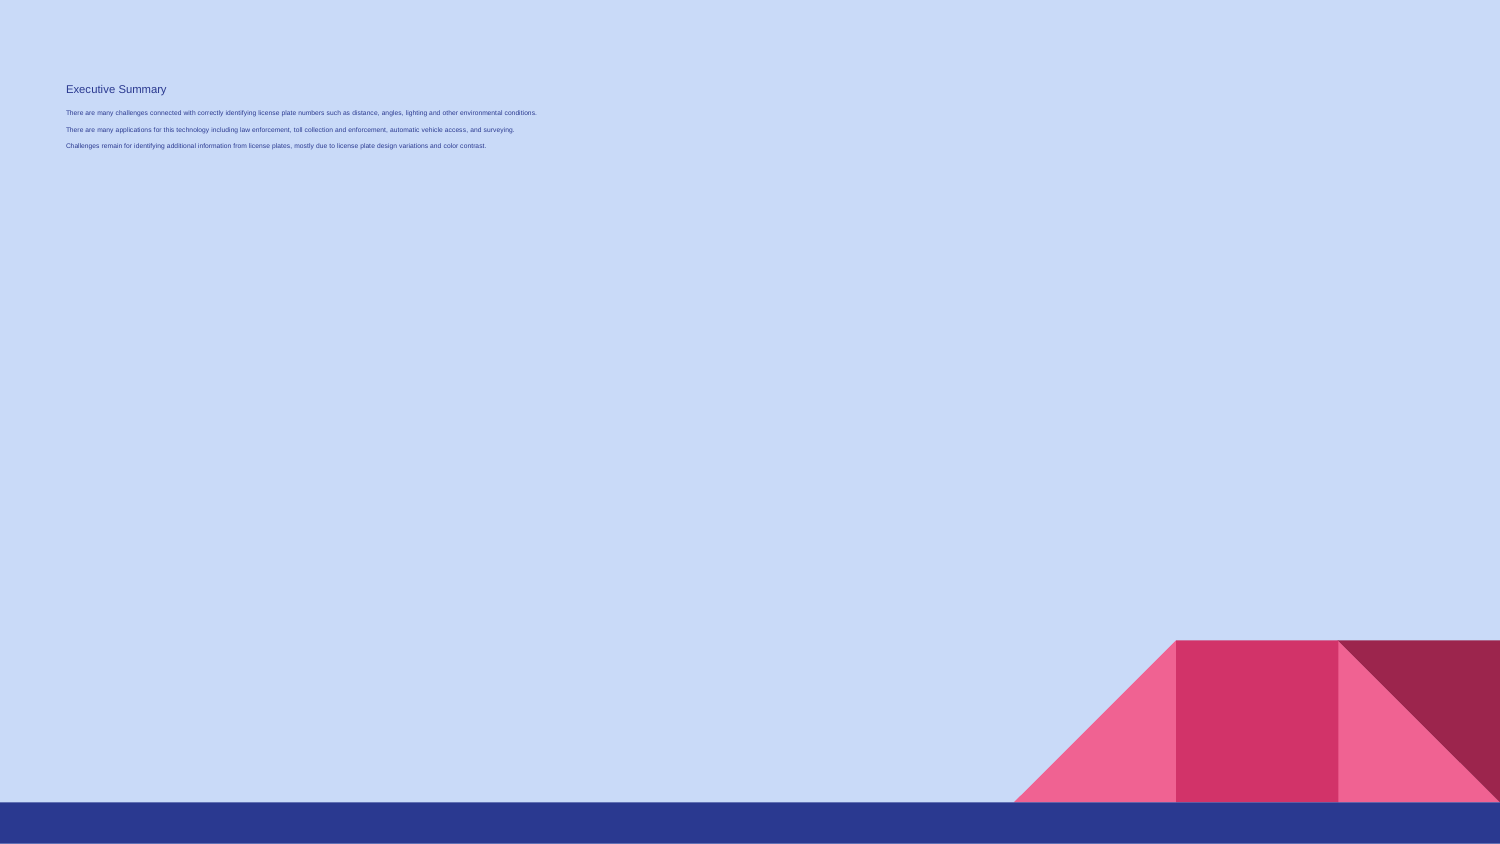

# Executive Summary

There are many challenges connected with correctly identifying license plate numbers such as distance, angles, lighting and other environmental conditions.
There are many applications for this technology including law enforcement, toll collection and enforcement, automatic vehicle access, and surveying.

Challenges remain for identifying additional information from license plates, mostly due to license plate design variations and color contrast.